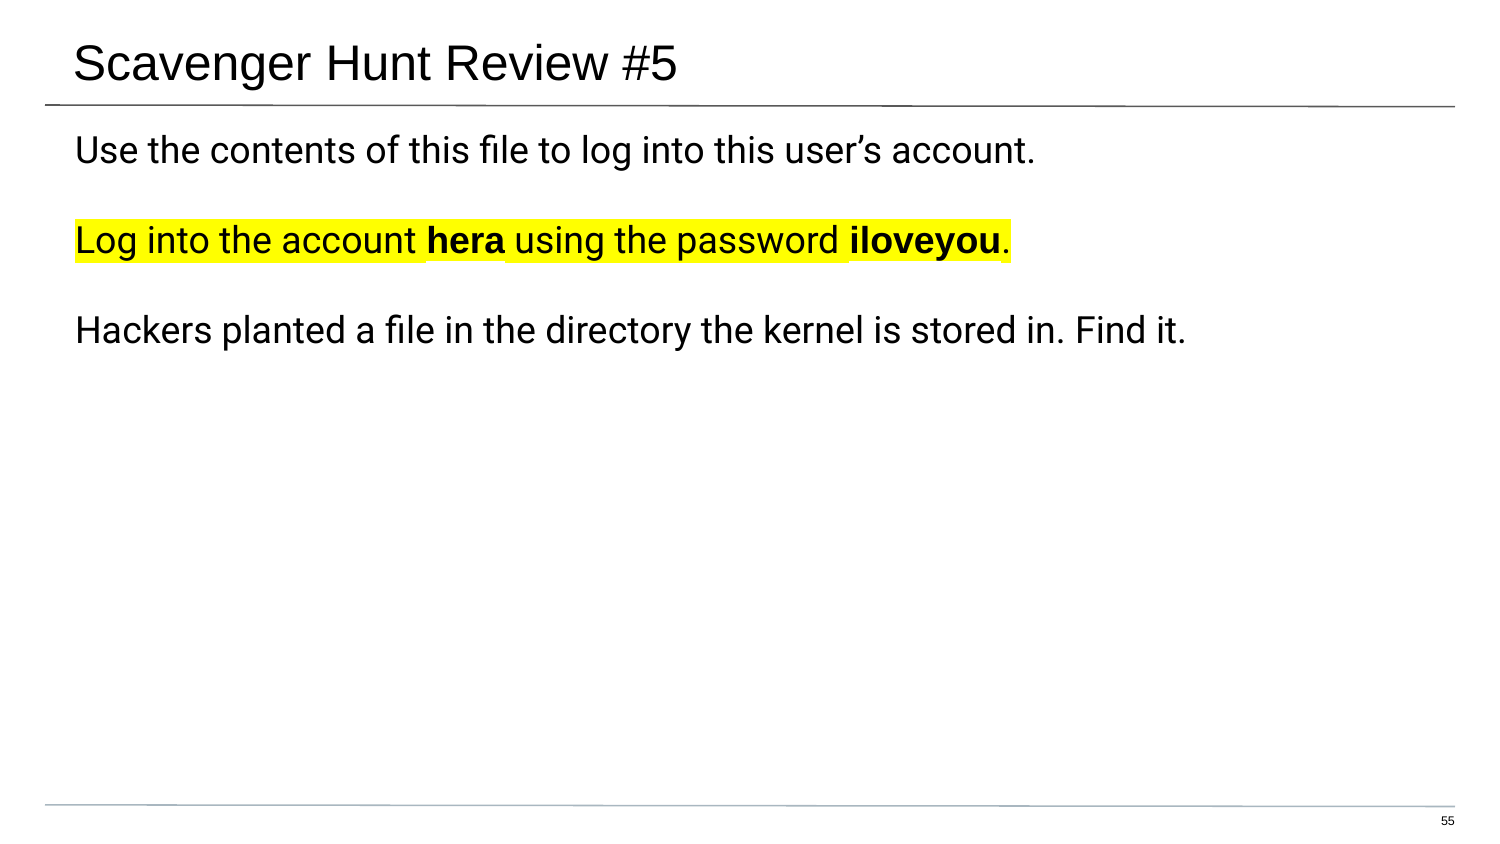

# Scavenger Hunt Review #5
Use the contents of this file to log into this user’s account.

Log into the account hera using the password iloveyou.

Hackers planted a file in the directory the kernel is stored in. Find it.

55